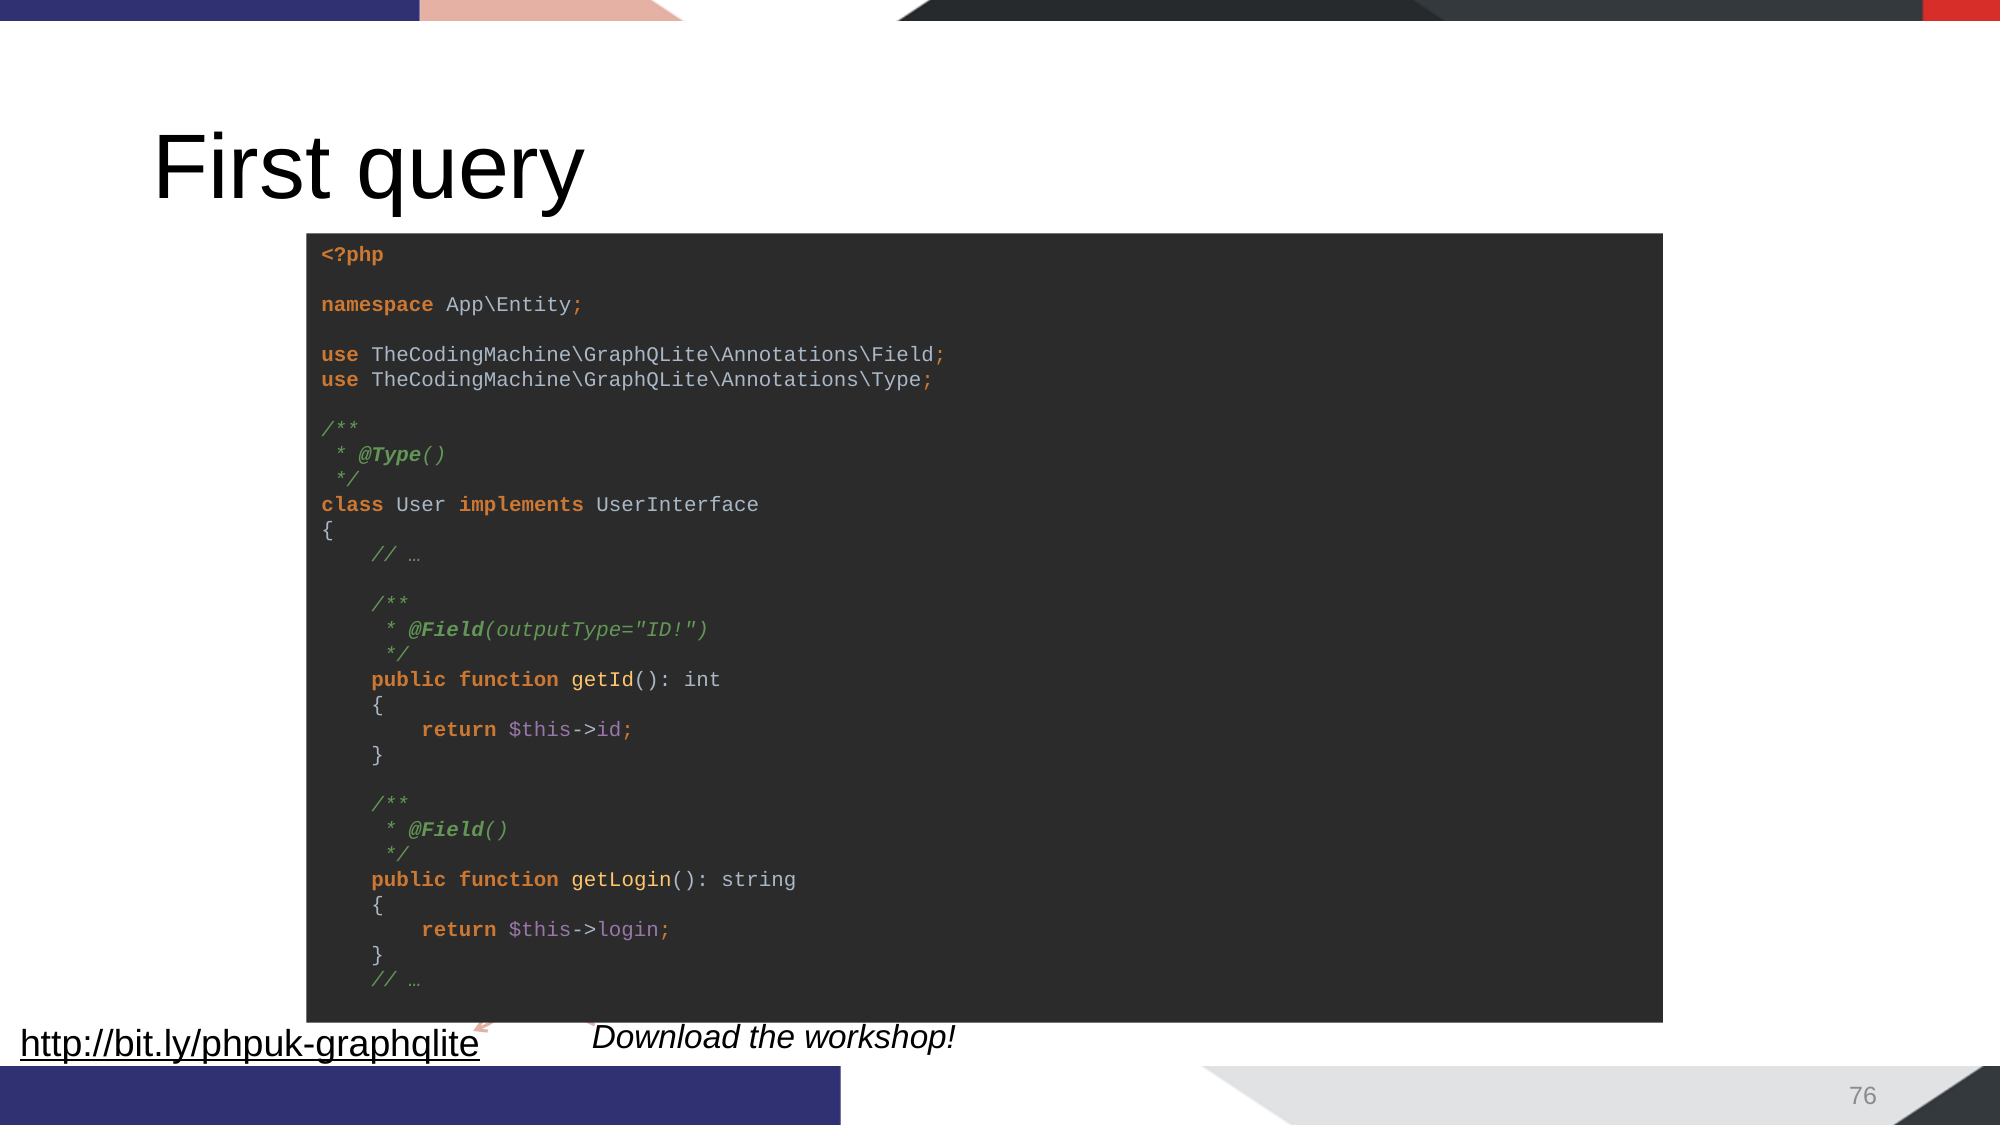

# First query
<?php
namespace App\Entity;
use TheCodingMachine\GraphQLite\Annotations\Field;
use TheCodingMachine\GraphQLite\Annotations\Type;
/**
 * @Type()
 */
class User implements UserInterface
{
    // …
    /**
     * @Field(outputType="ID!")
     */
    public function getId(): int
    {
        return $this->id;
    }
    /**
     * @Field()
     */
    public function getLogin(): string
    {
        return $this->login;
    }
    // …

76